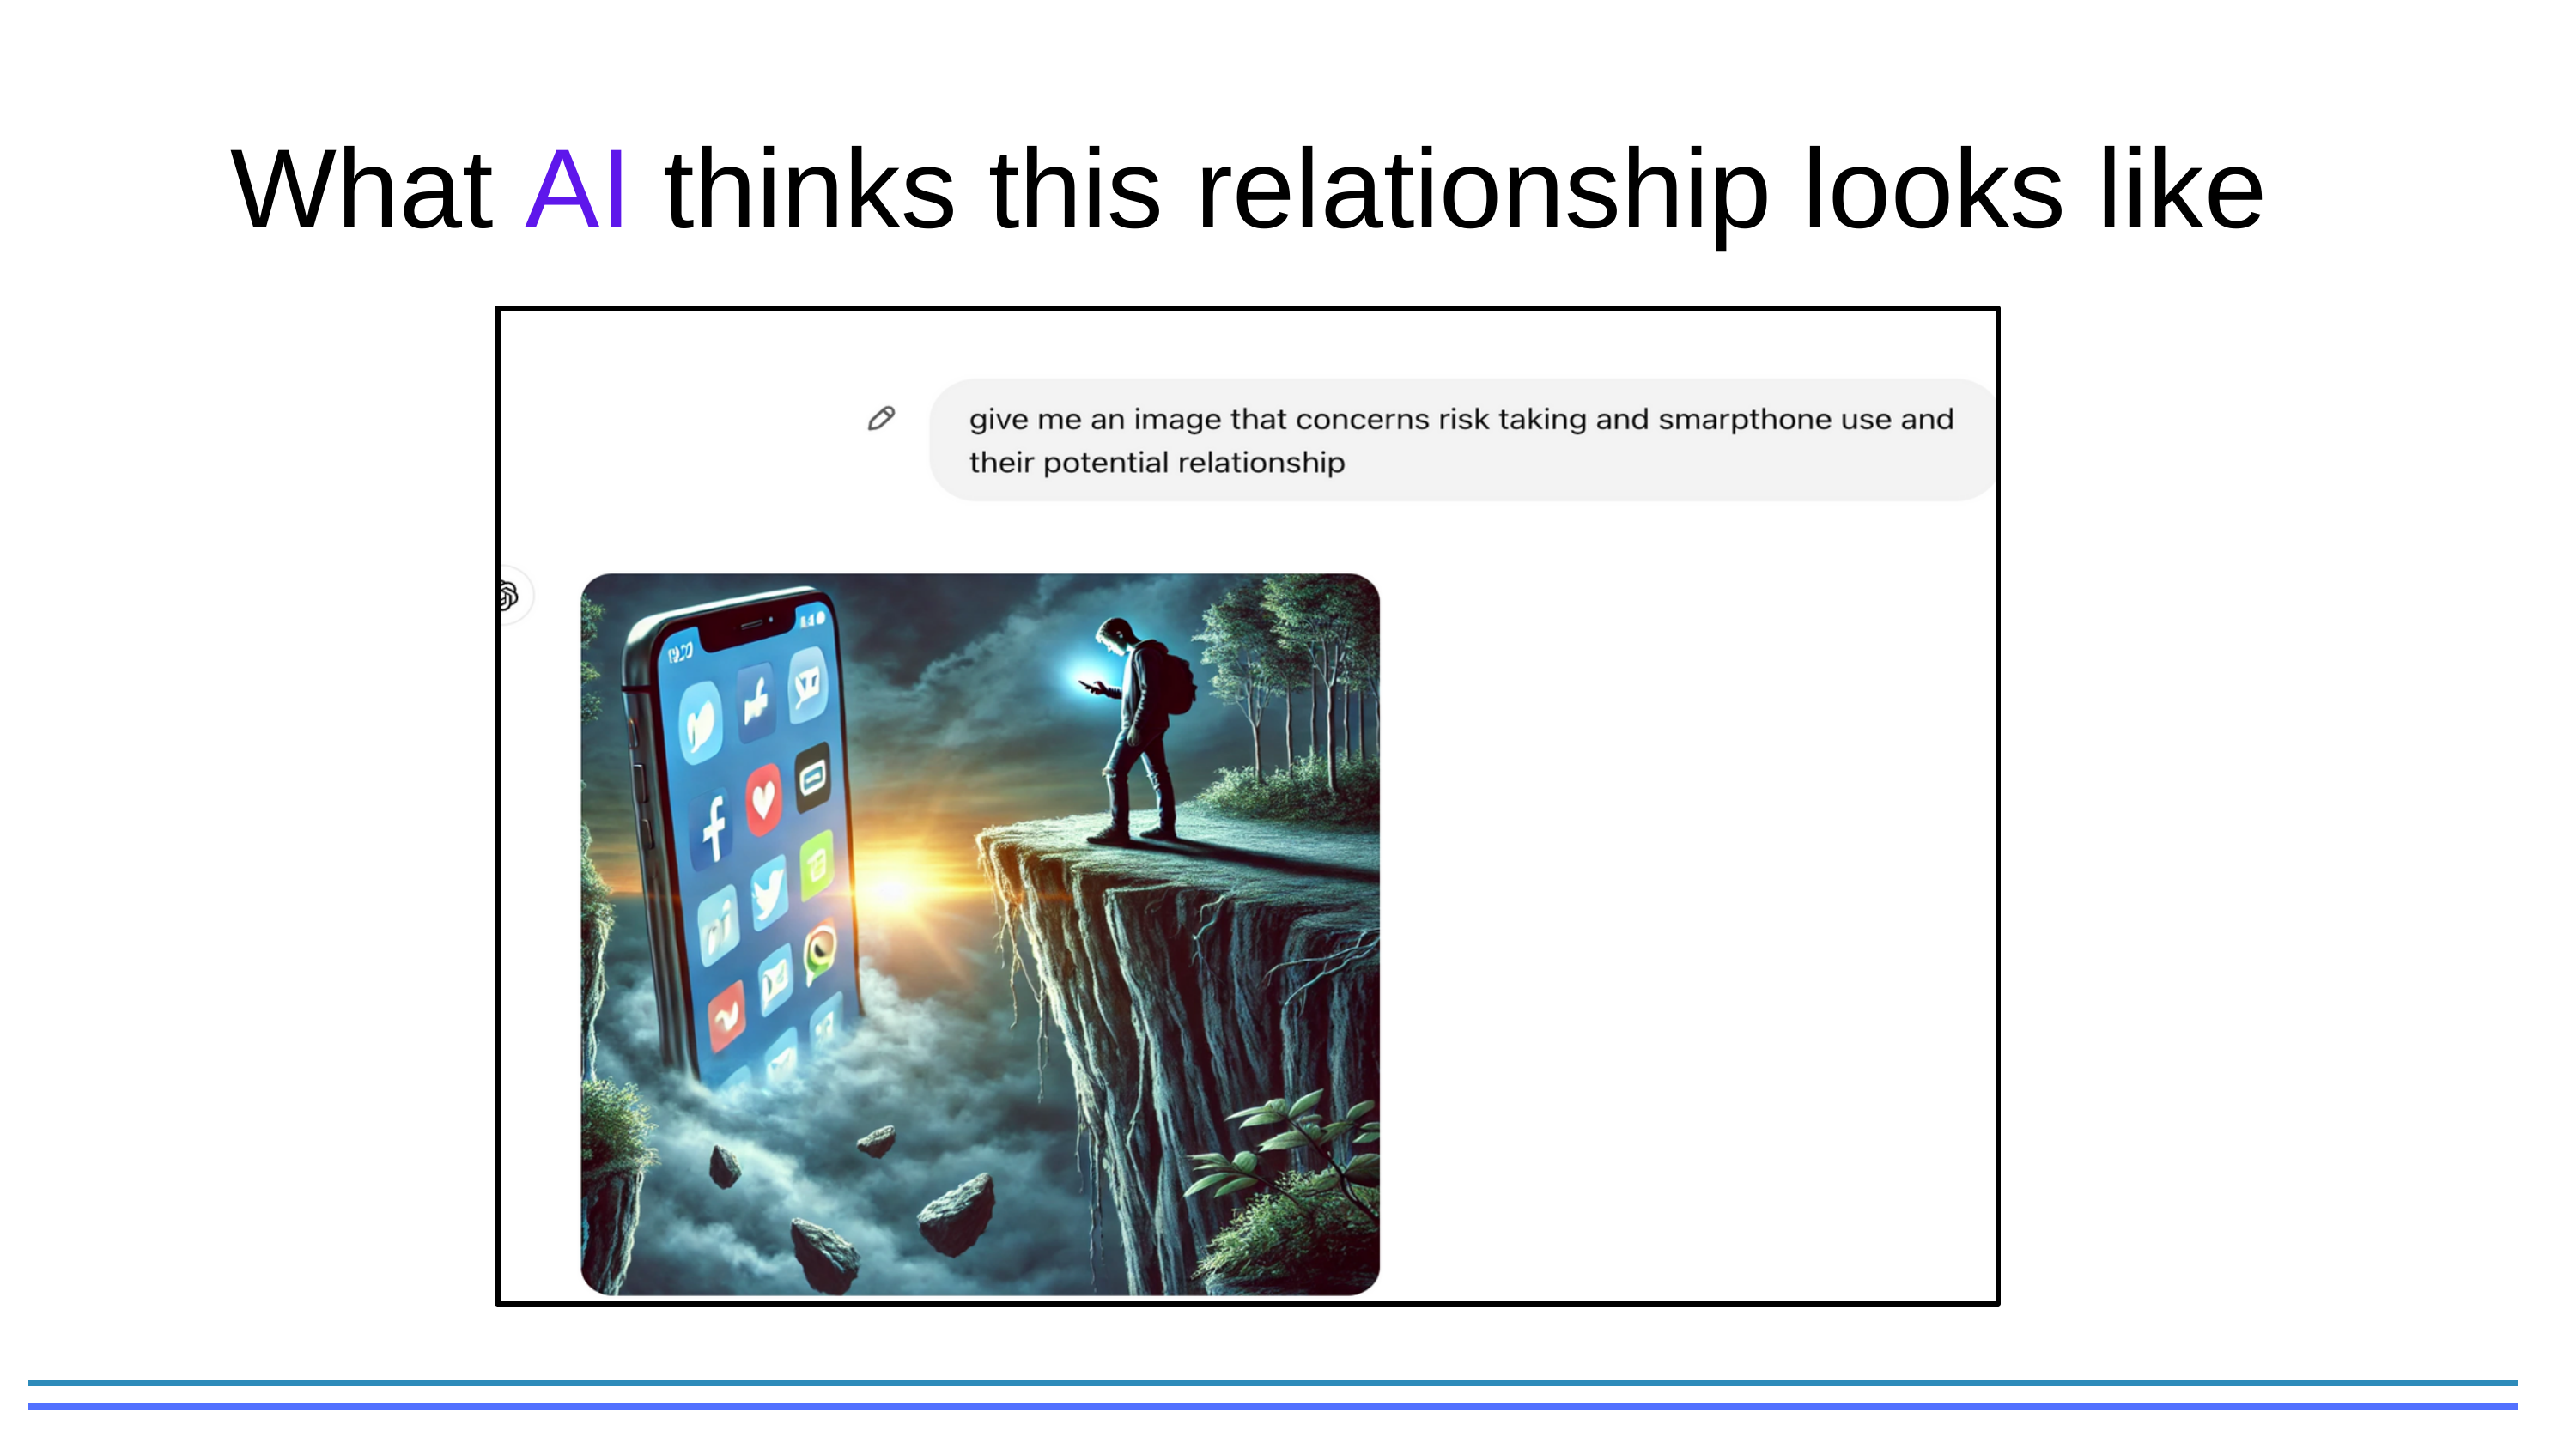

What AI thinks this relationship looks like